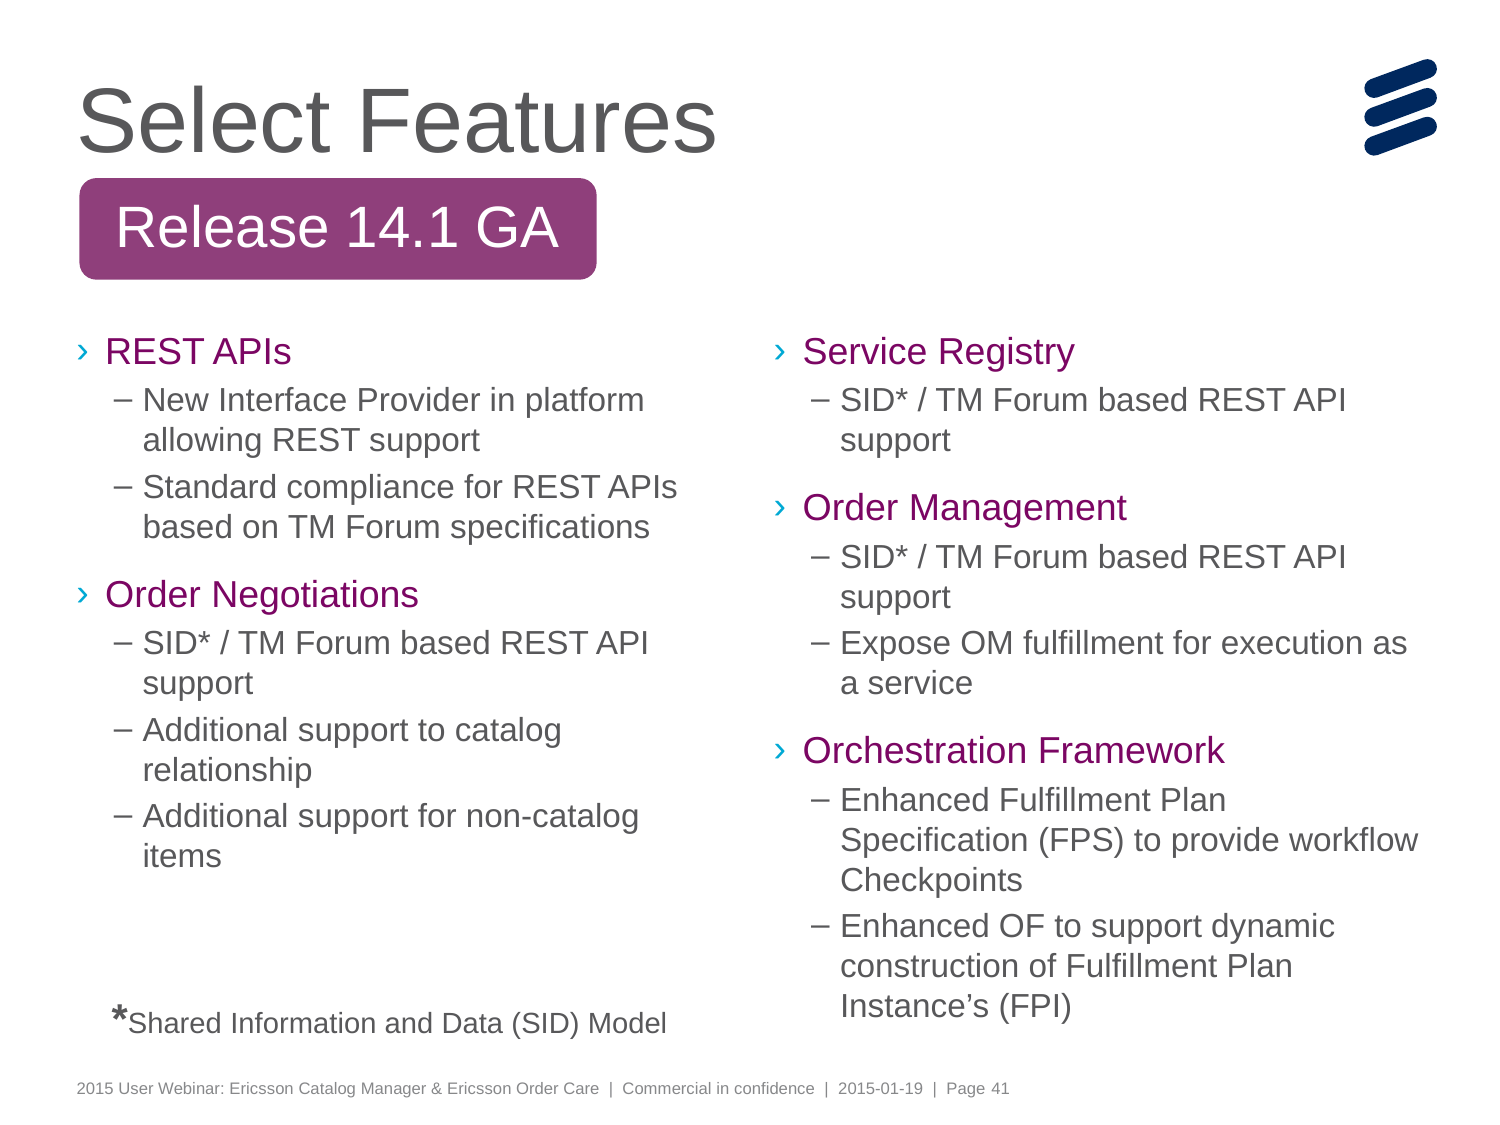

# Select Features
Release 14.1 GA
REST APIs
New Interface Provider in platform allowing REST support
Standard compliance for REST APIs based on TM Forum specifications
Order Negotiations
SID* / TM Forum based REST API support
Additional support to catalog relationship
Additional support for non-catalog items

Service Registry
SID* / TM Forum based REST API support
Order Management
SID* / TM Forum based REST API support
Expose OM fulfillment for execution as a service
Orchestration Framework
Enhanced Fulfillment Plan Specification (FPS) to provide workflow Checkpoints
Enhanced OF to support dynamic construction of Fulfillment Plan Instance’s (FPI)
*Shared Information and Data (SID) Model